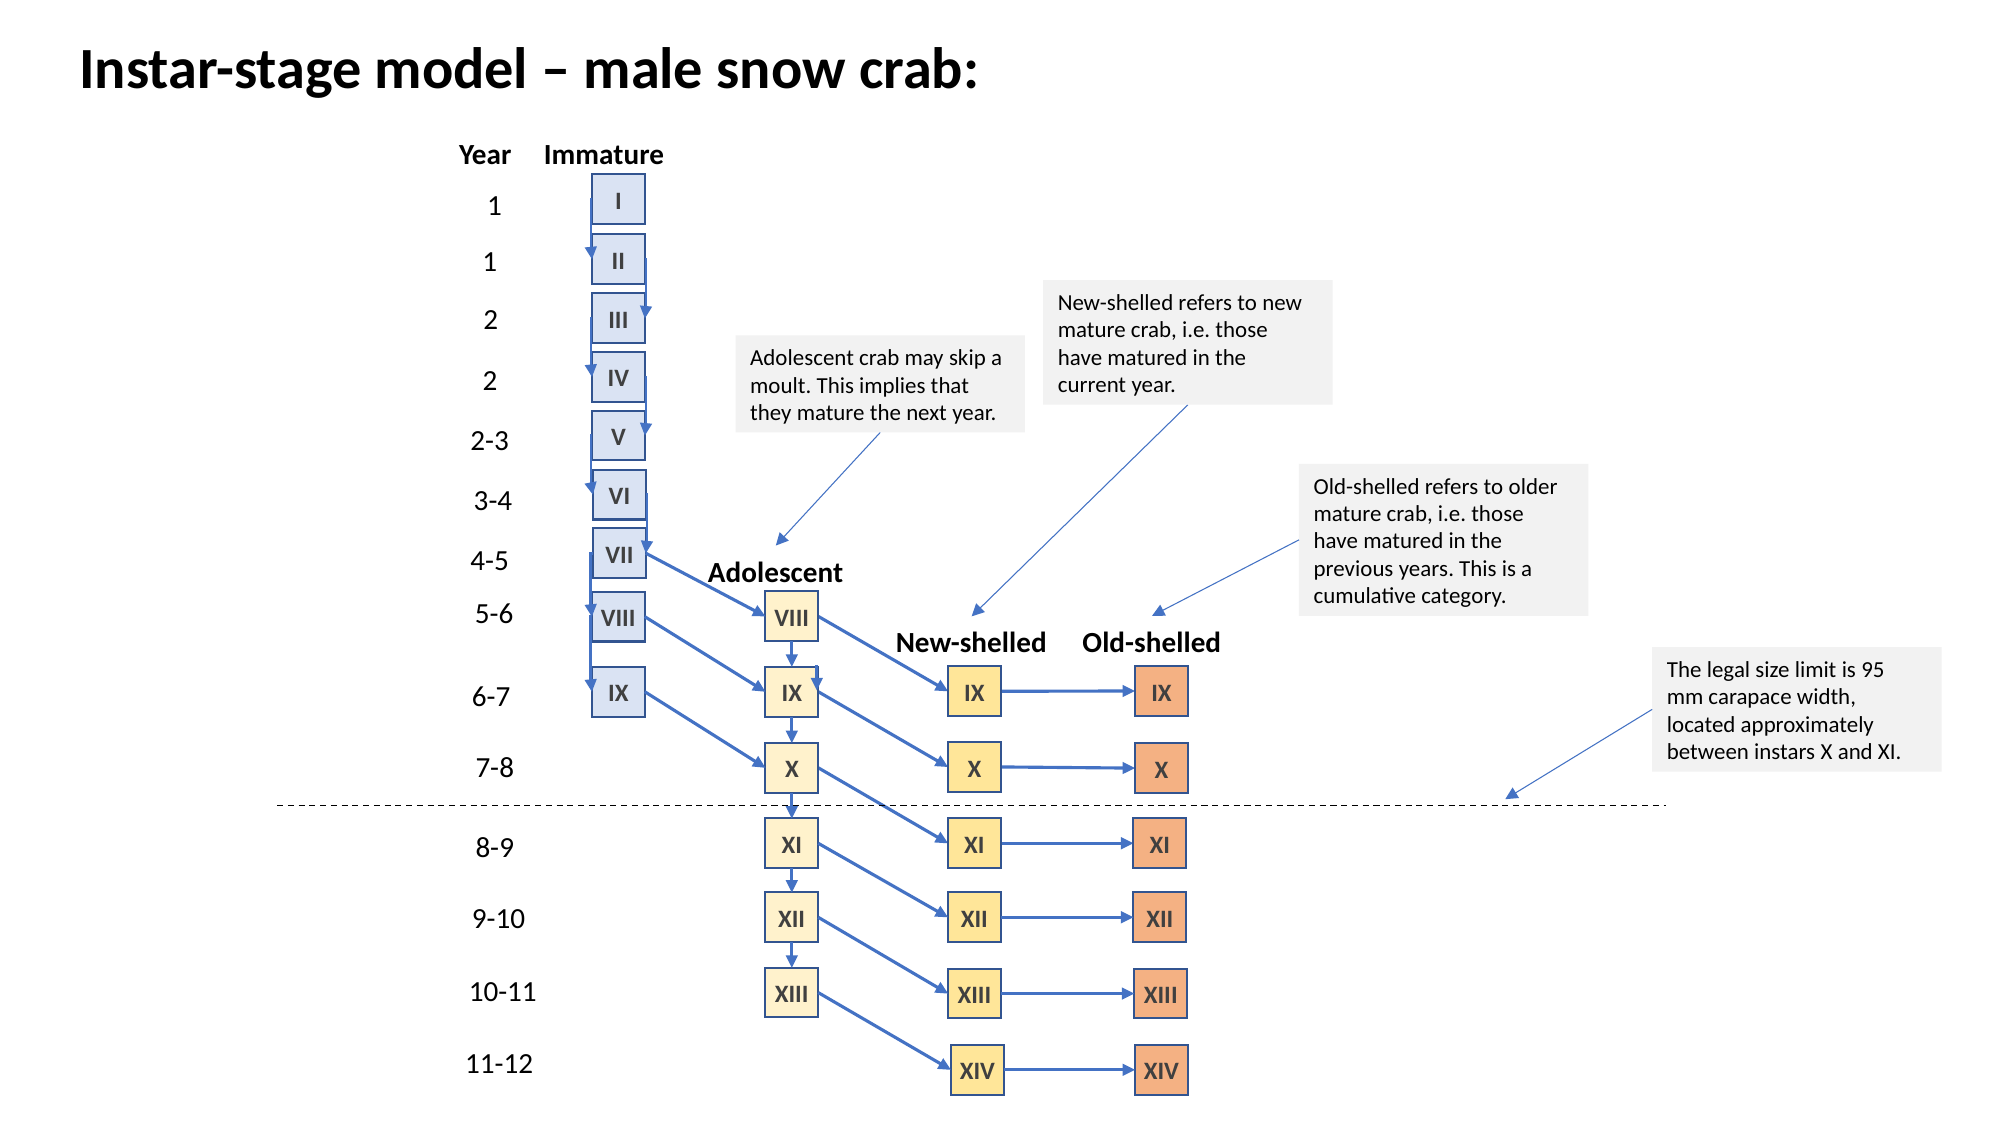

Instar-stage model – male snow crab:
Year
Immature
I
1
II
1
2
III
IV
2
V
2-3
VI
3-4
VII
4-5
Adolescent
5-6
VIII
VIII
Old-shelled
New-shelled
IX
IX
IX
IX
6-7
7-8
X
X
X
XI
XI
XI
8-9
XII
XII
XII
XIII
XIII
XIII
XIV
XIV
New-shelled refers to new mature crab, i.e. those have matured in the current year.
Adolescent crab may skip a moult. This implies that they mature the next year.
Old-shelled refers to older mature crab, i.e. those have matured in the previous years. This is a cumulative category.
The legal size limit is 95 mm carapace width, located approximately between instars X and XI.
9-10
10-11
11-12